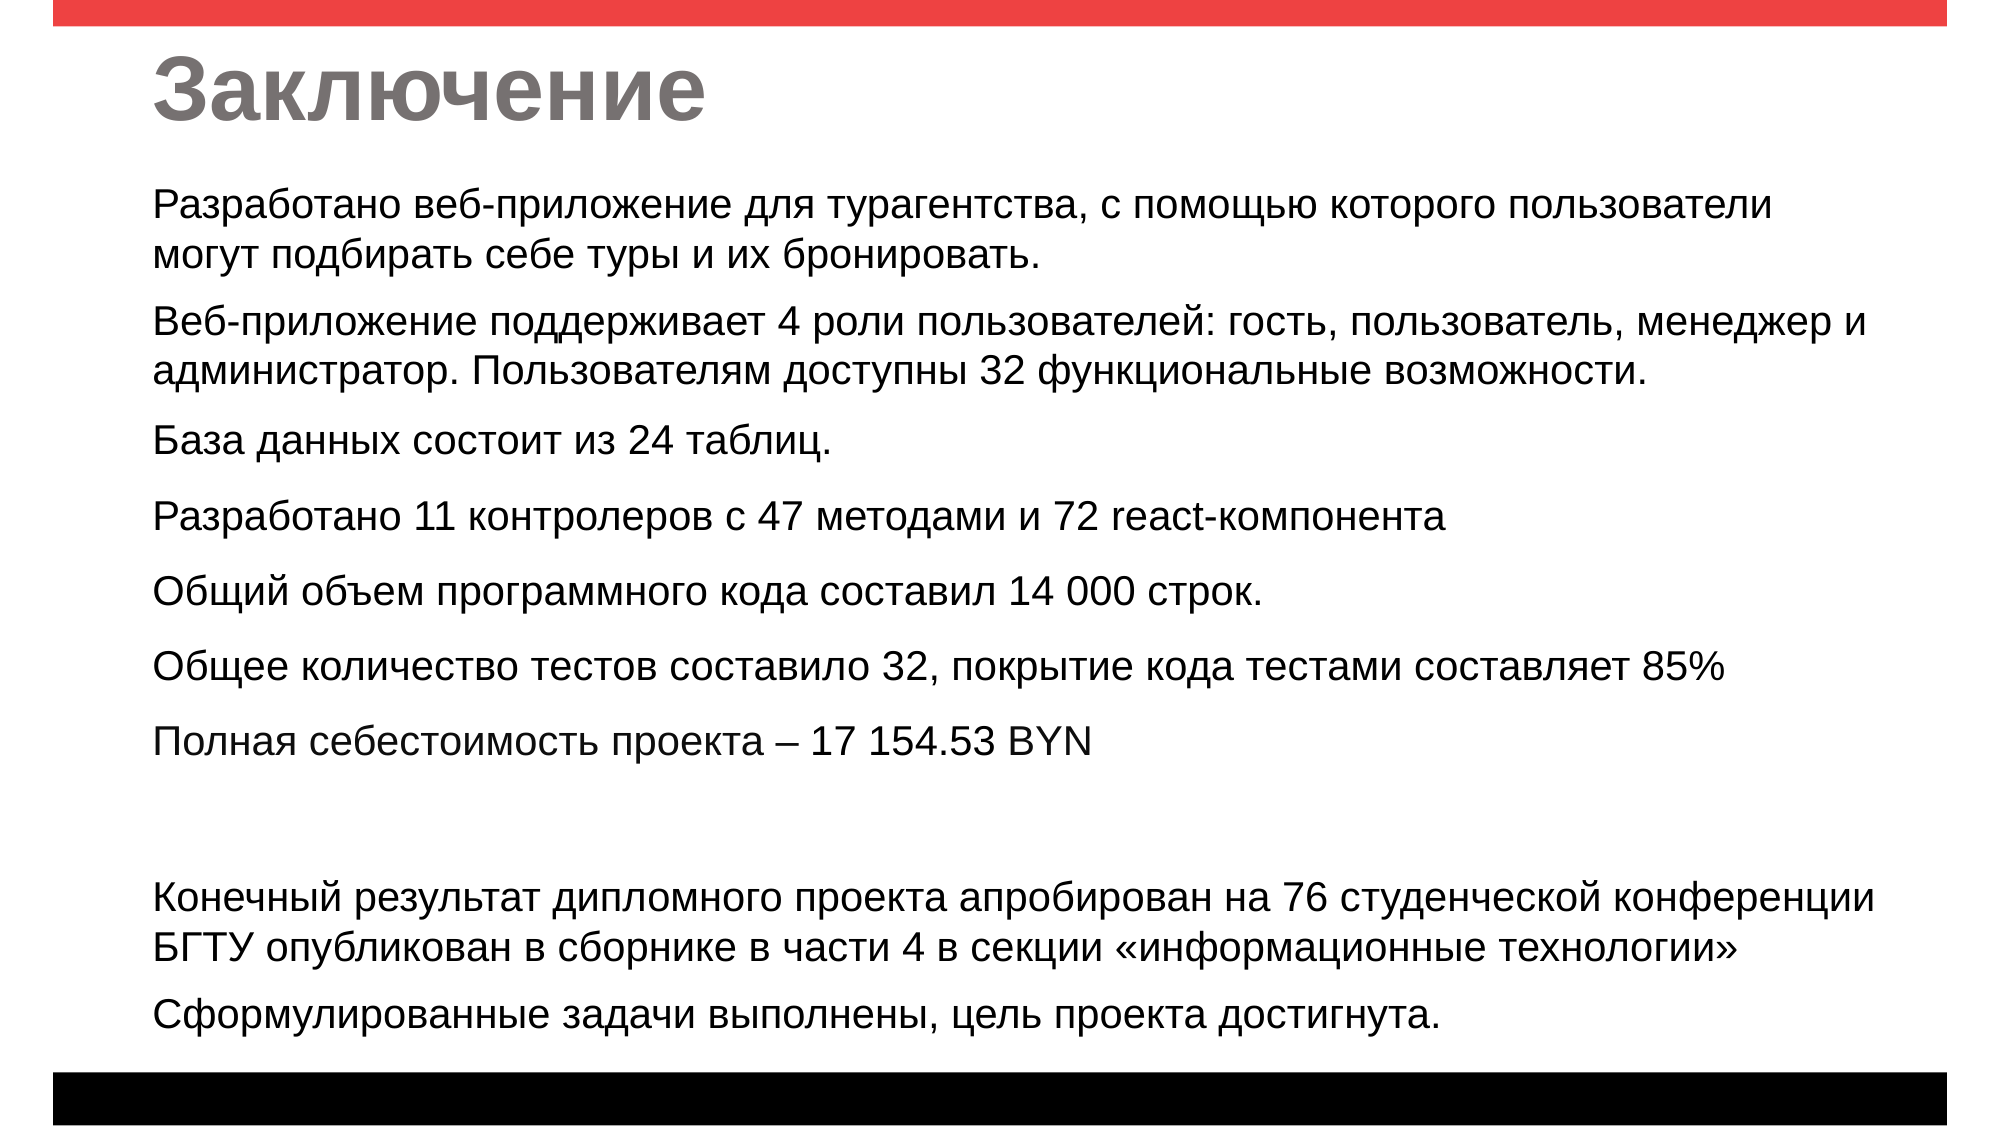

# Заключение
Разработано веб-приложение для турагентства, с помощью которого пользователи могут подбирать себе туры и их бронировать.
Веб-приложение поддерживает 4 роли пользователей: гость, пользователь, менеджер и администратор. Пользователям доступны 32 функциональные возможности.
База данных состоит из 24 таблиц.
Разработано 11 контролеров с 47 методами и 72 react-компонента
Общий объем программного кода составил 14 000 строк.
Общее количество тестов составило 32, покрытие кода тестами составляет 85%
Полная себестоимость проекта – 17 154.53 BYN
Конечный результат дипломного проекта апробирован на 76 студенческой конференции БГТУ опубликован в сборнике в части 4 в секции «информационные технологии»
Сформулированные задачи выполнены, цель проекта достигнута.